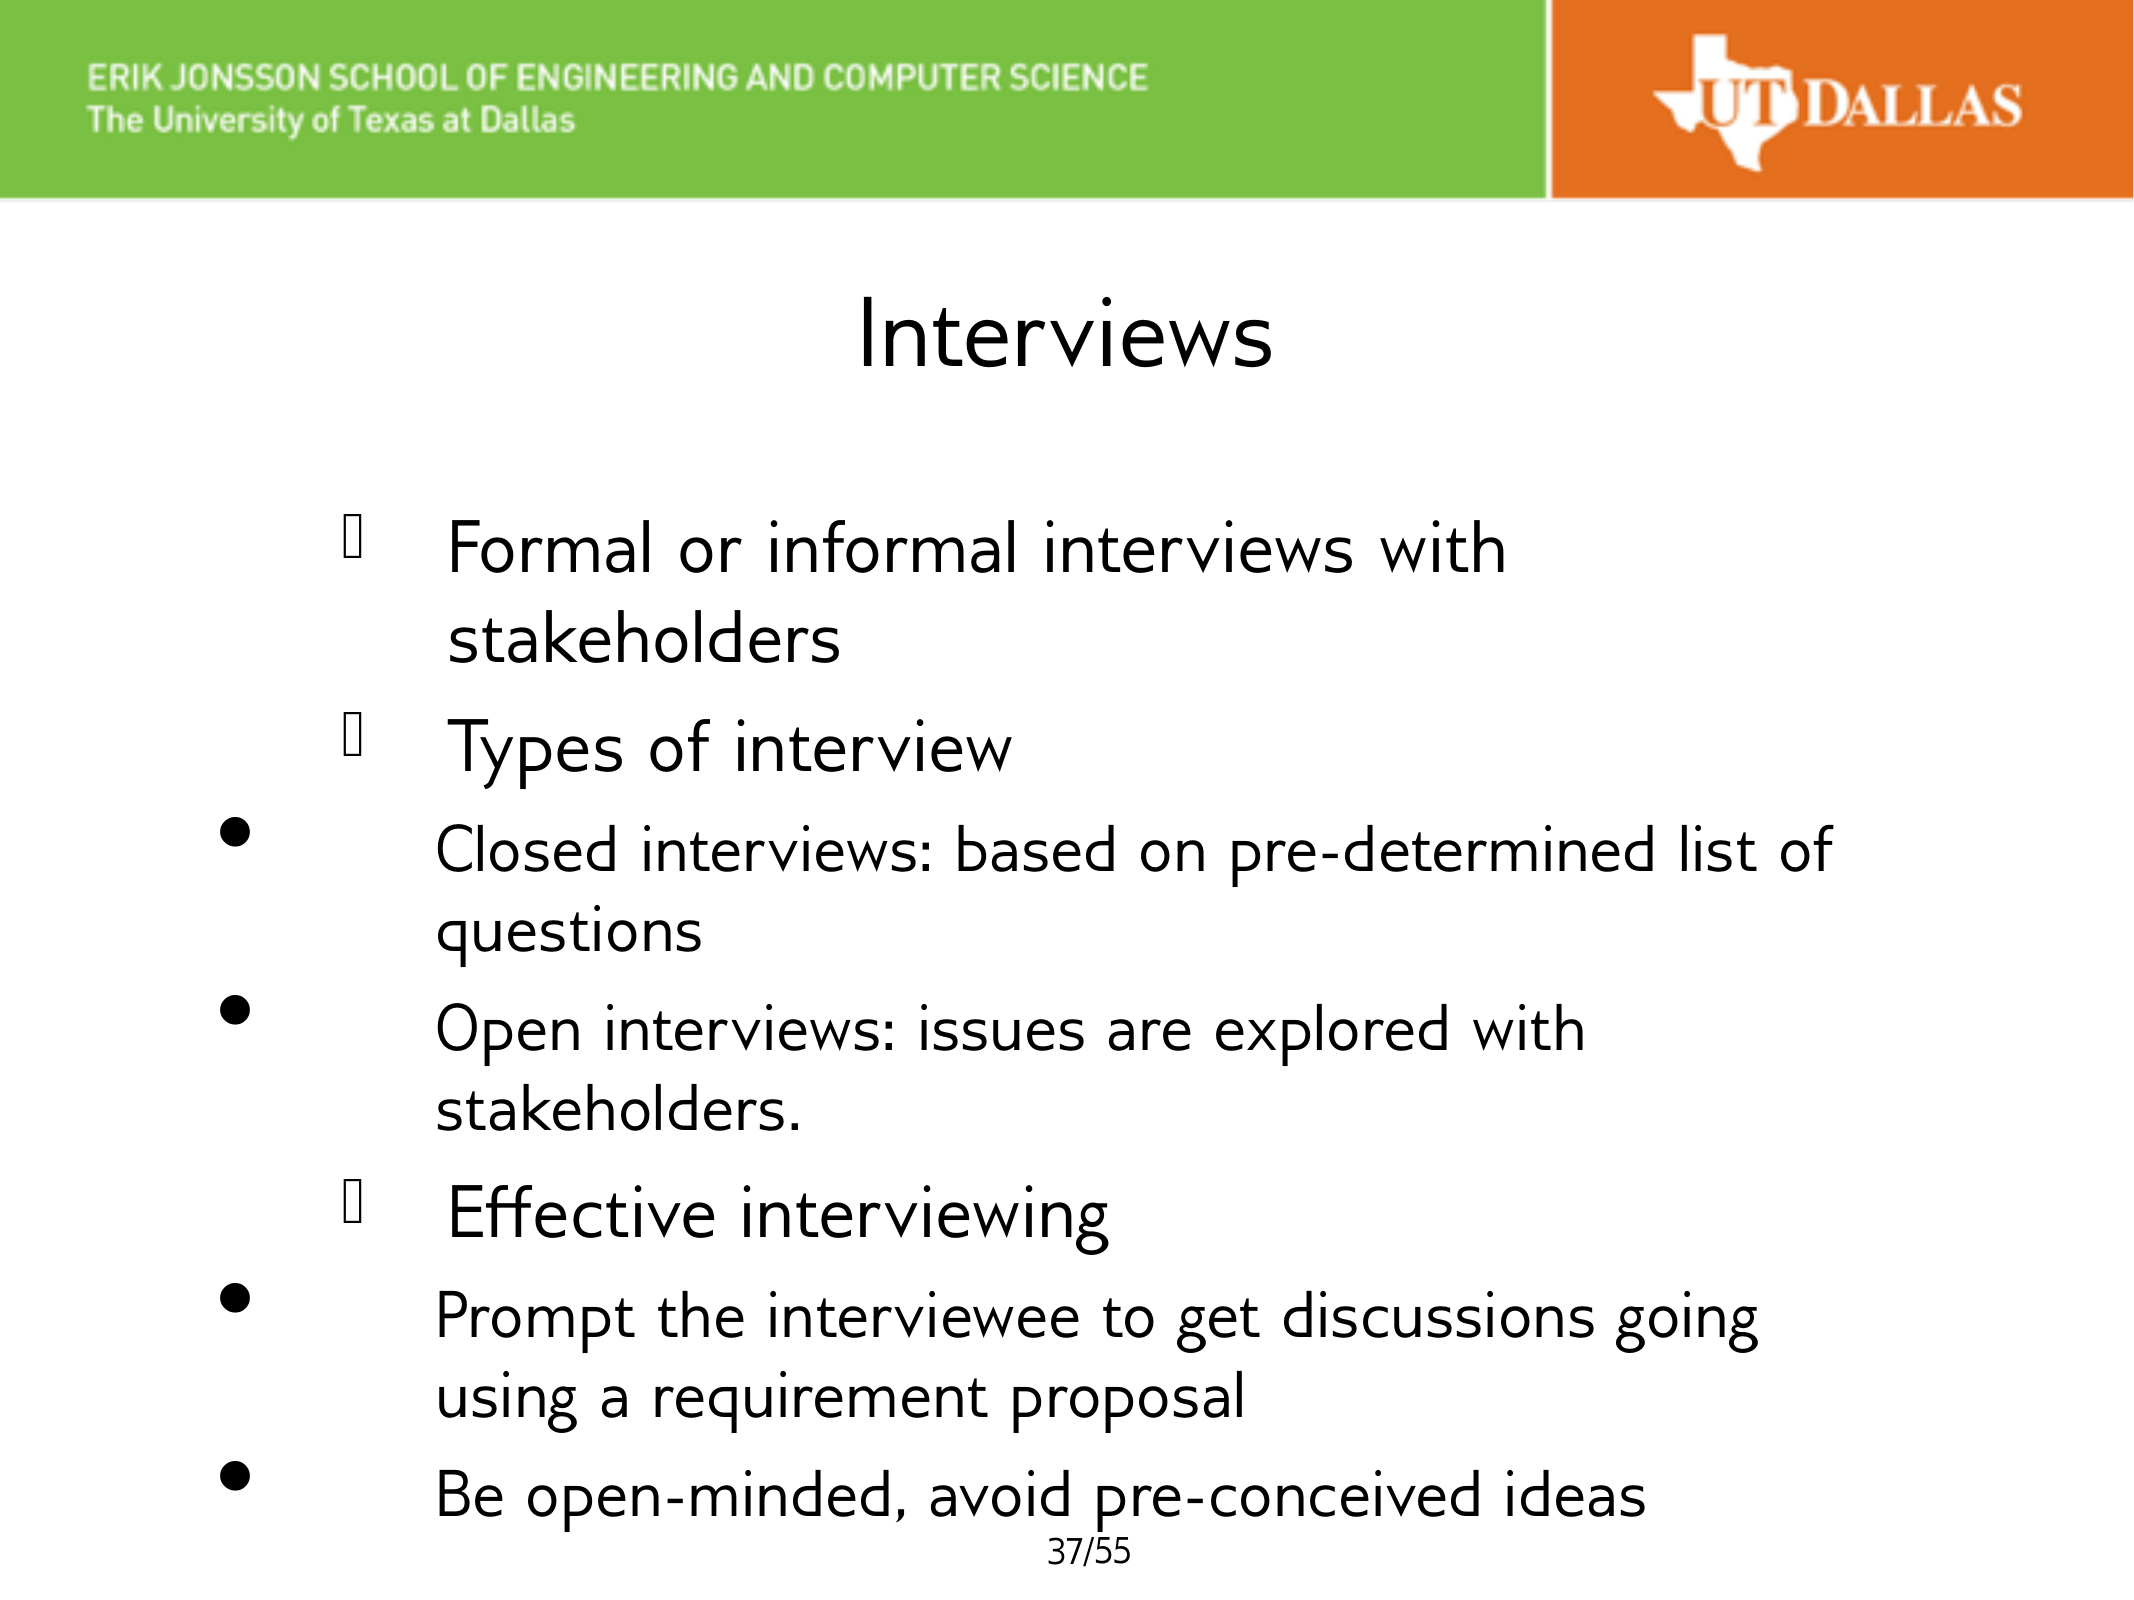

# Interviews
Formal or informal interviews with stakeholders
Types of interview
Closed interviews: based on pre-determined list of questions
Open interviews: issues are explored with stakeholders.
Effective interviewing
Prompt the interviewee to get discussions going using a requirement proposal
Be open-minded, avoid pre-conceived ideas
37